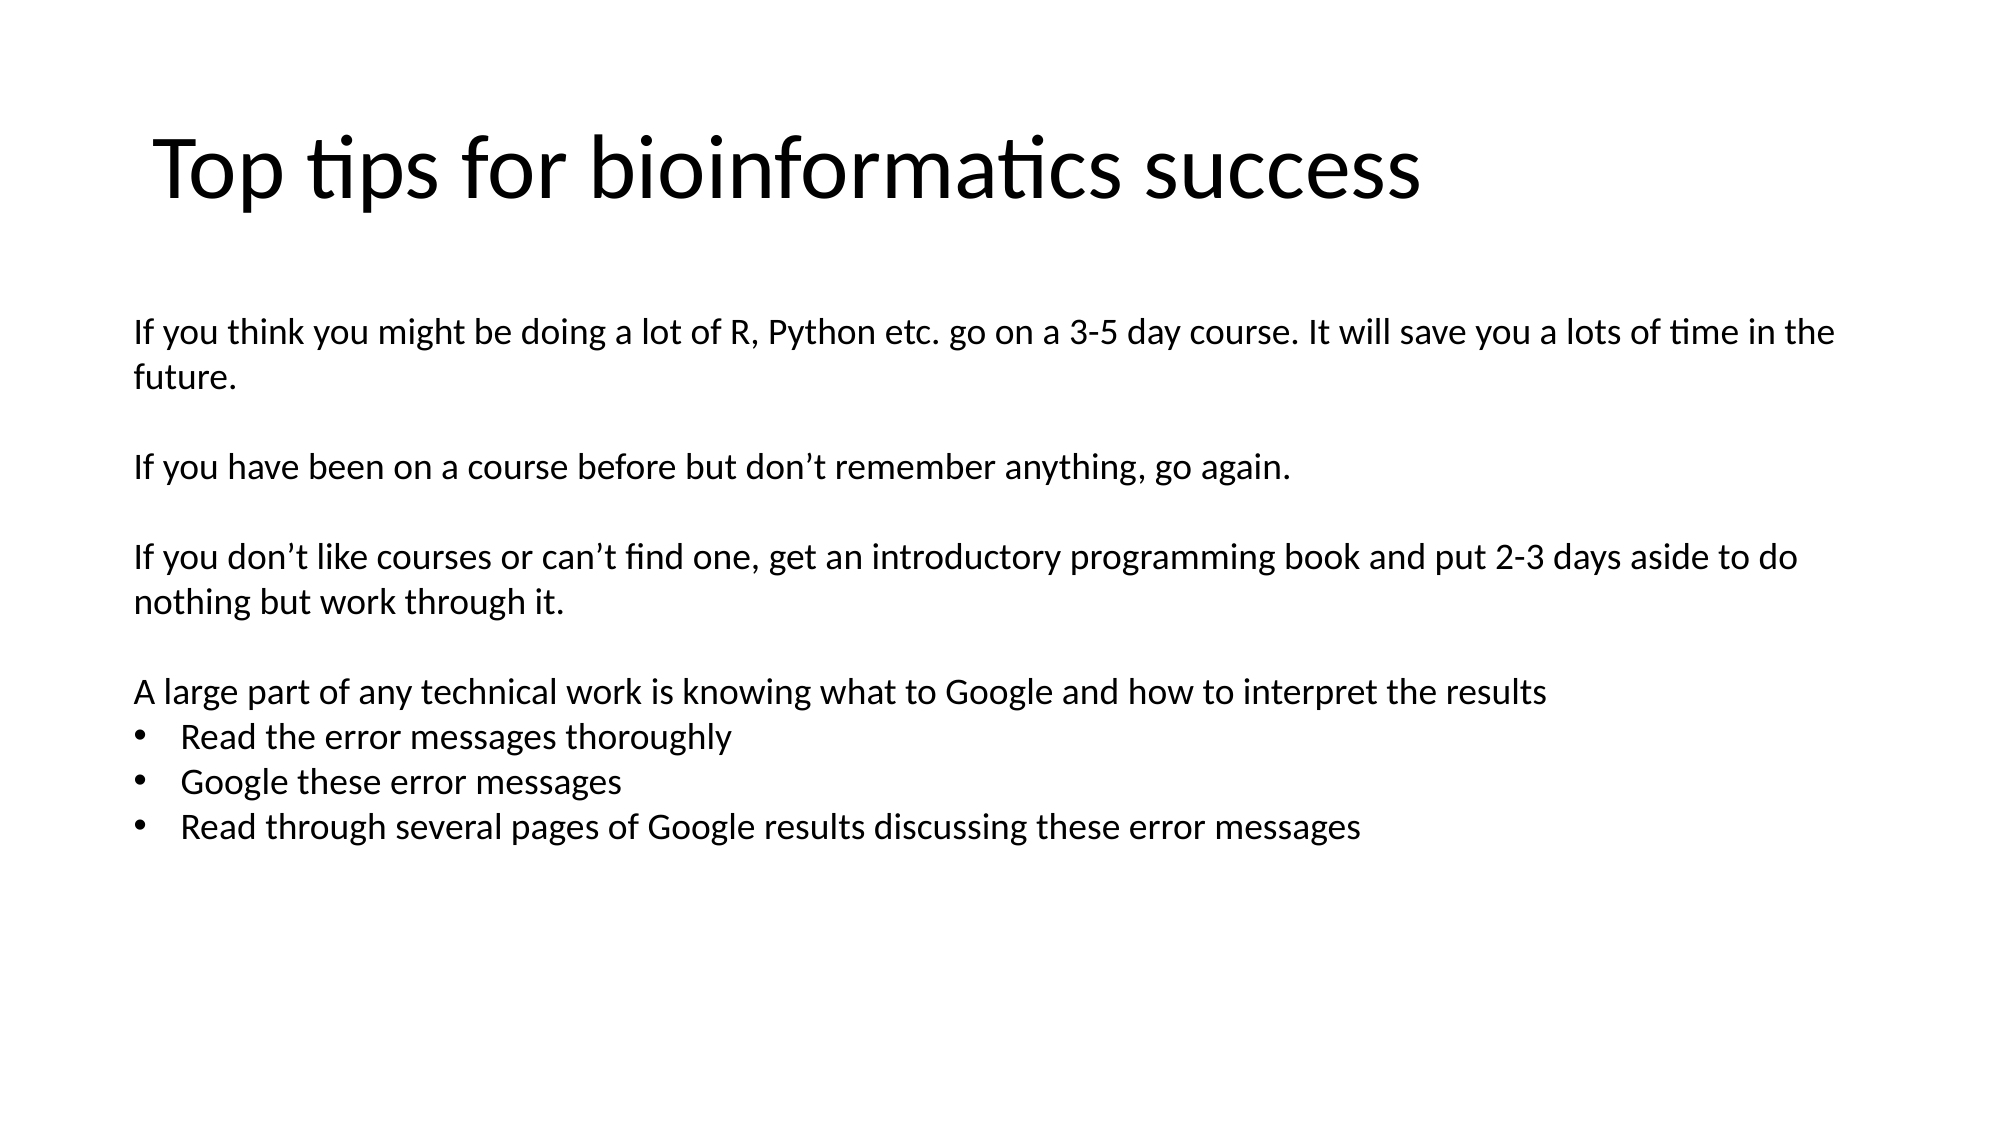

# Top tips for bioinformatics success
If you think you might be doing a lot of R, Python etc. go on a 3-5 day course. It will save you a lots of time in the future.

If you have been on a course before but don’t remember anything, go again.

If you don’t like courses or can’t find one, get an introductory programming book and put 2-3 days aside to do nothing but work through it.

A large part of any technical work is knowing what to Google and how to interpret the results
Read the error messages thoroughly
Google these error messages
Read through several pages of Google results discussing these error messages